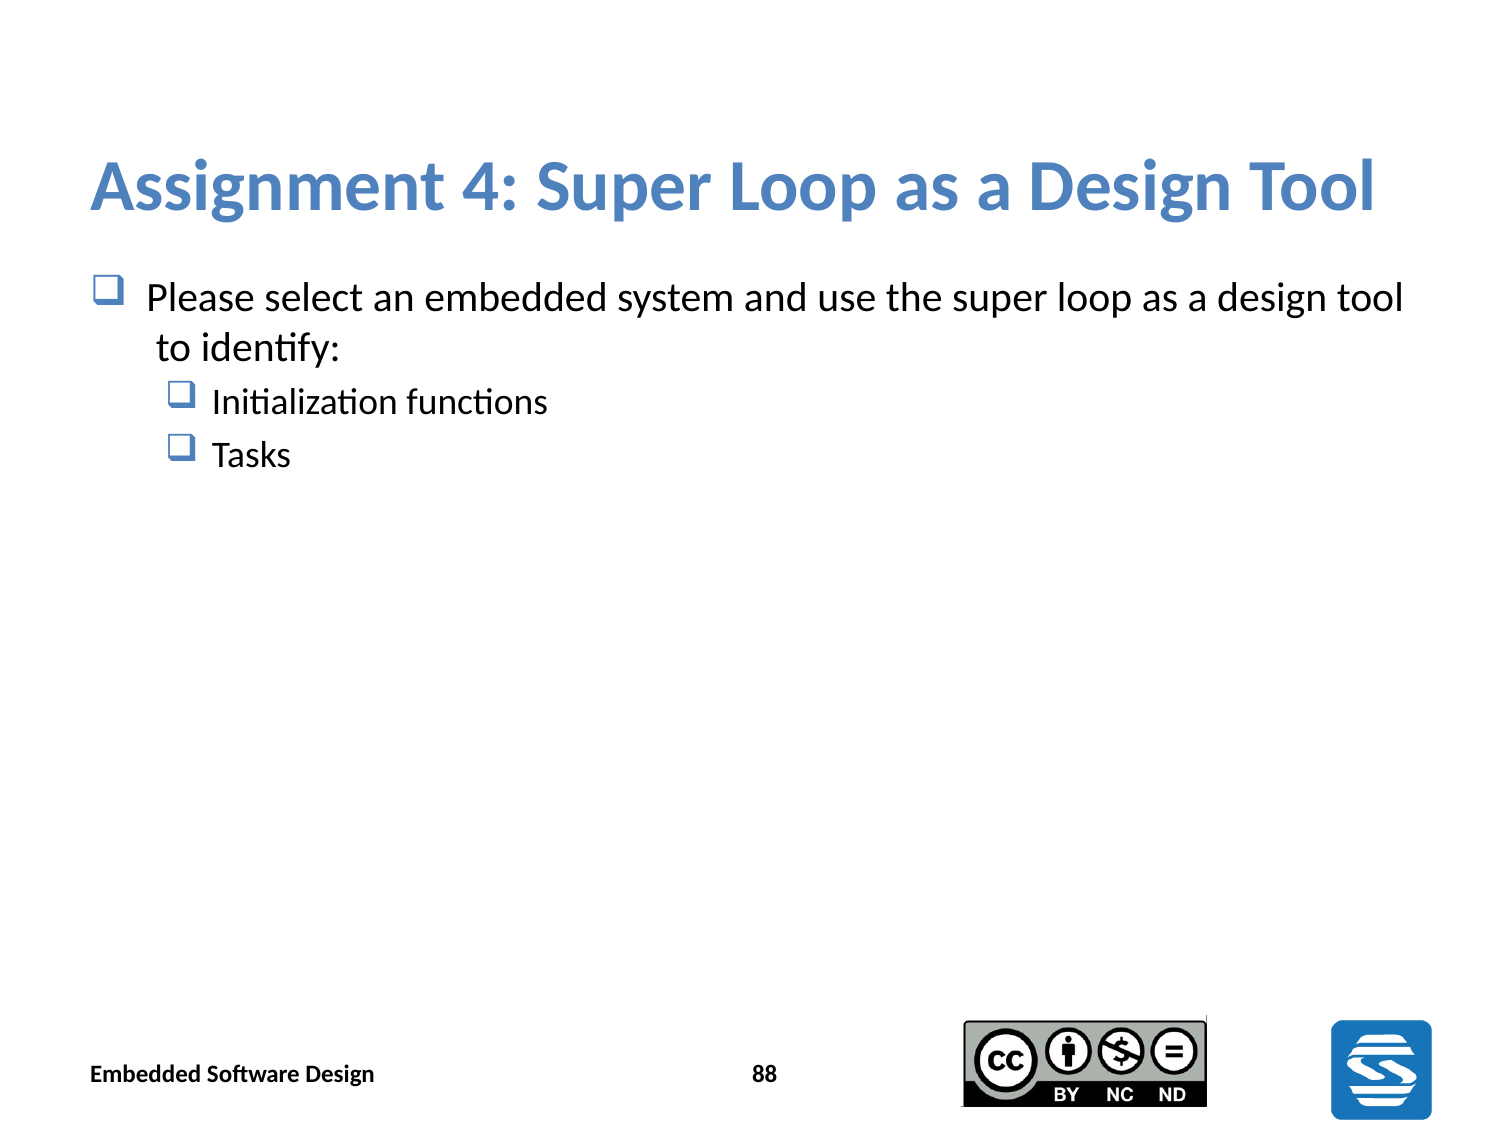

# Assignment 4: Super Loop as a Design Tool
Please select an embedded system and use the super loop as a design tool  to identify:
Initialization functions
Tasks
Embedded Software Design
88